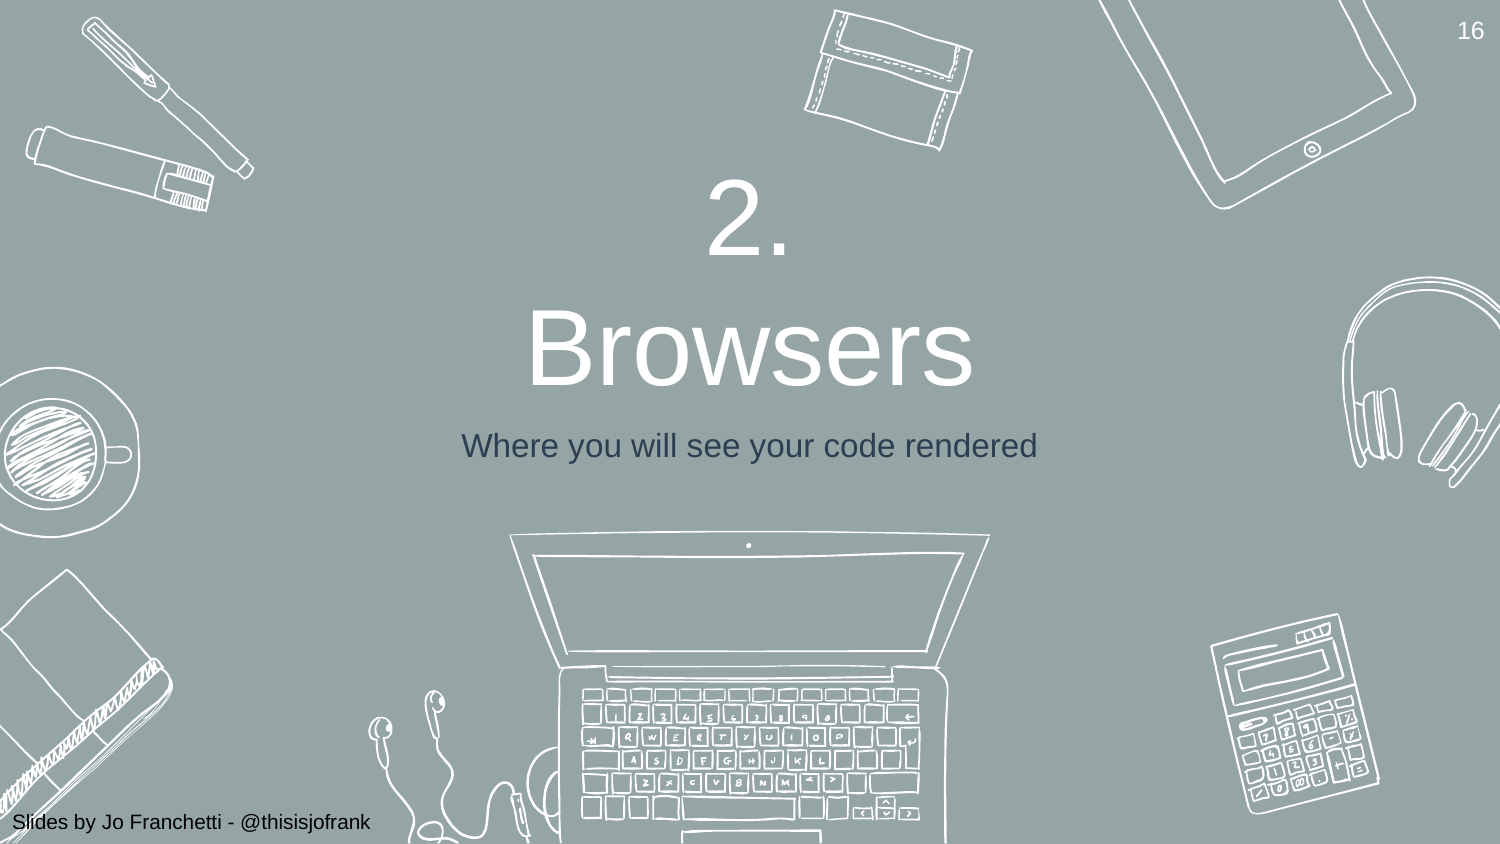

16
# 2.
Browsers
Where you will see your code rendered